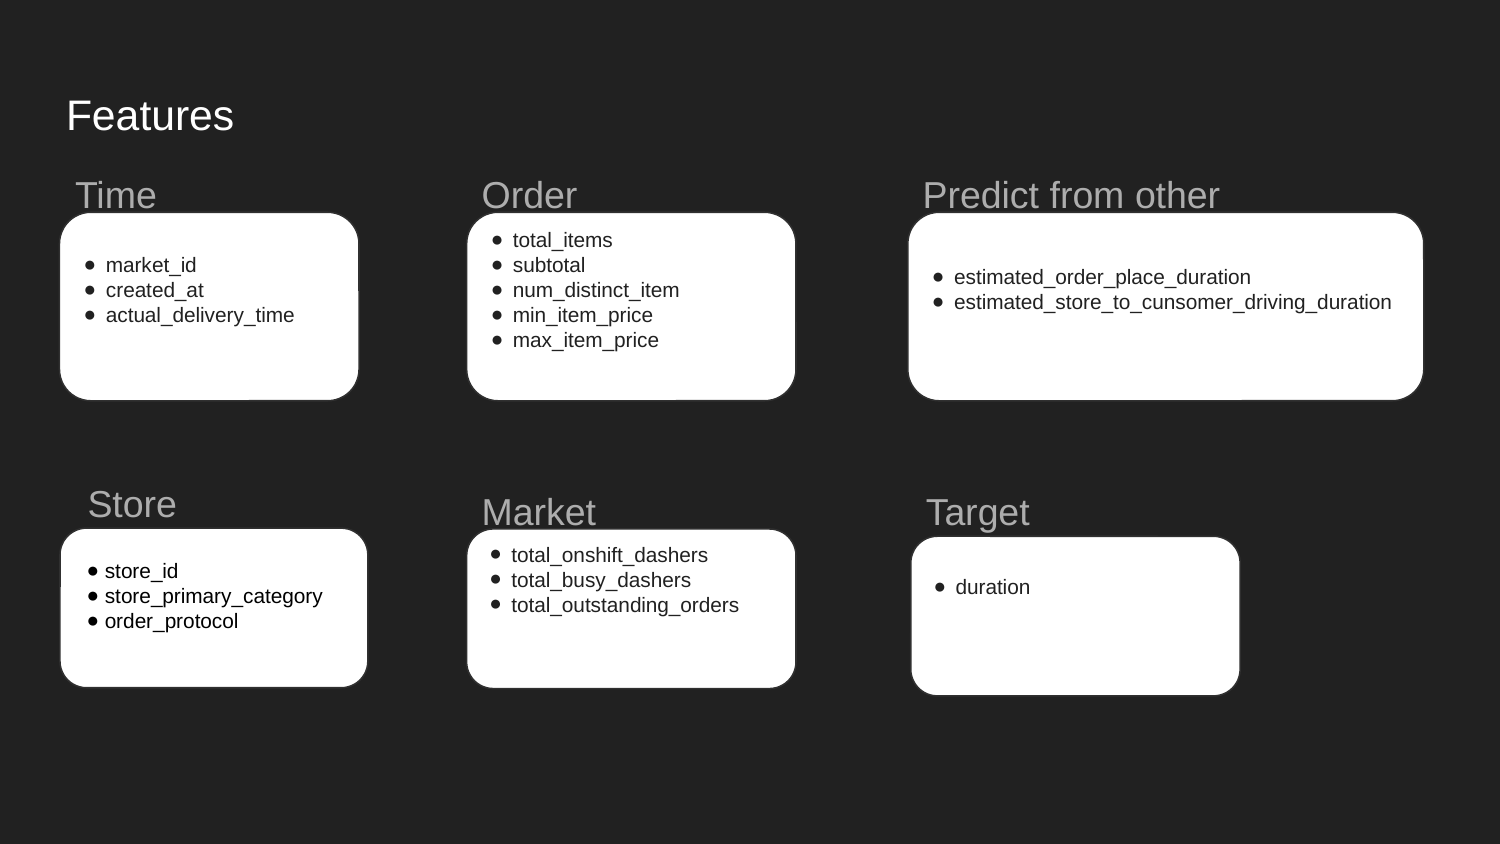

# Features

Time
Order
Predict from other
market_id
created_at
actual_delivery_time

total_items
subtotal
num_distinct_item
min_item_price
max_item_price

estimated_order_place_duration
estimated_store_to_cunsomer_driving_duration

Store
Market
Target
store_id
store_primary_category
order_protocol

total_onshift_dashers
total_busy_dashers
total_outstanding_orders

duration